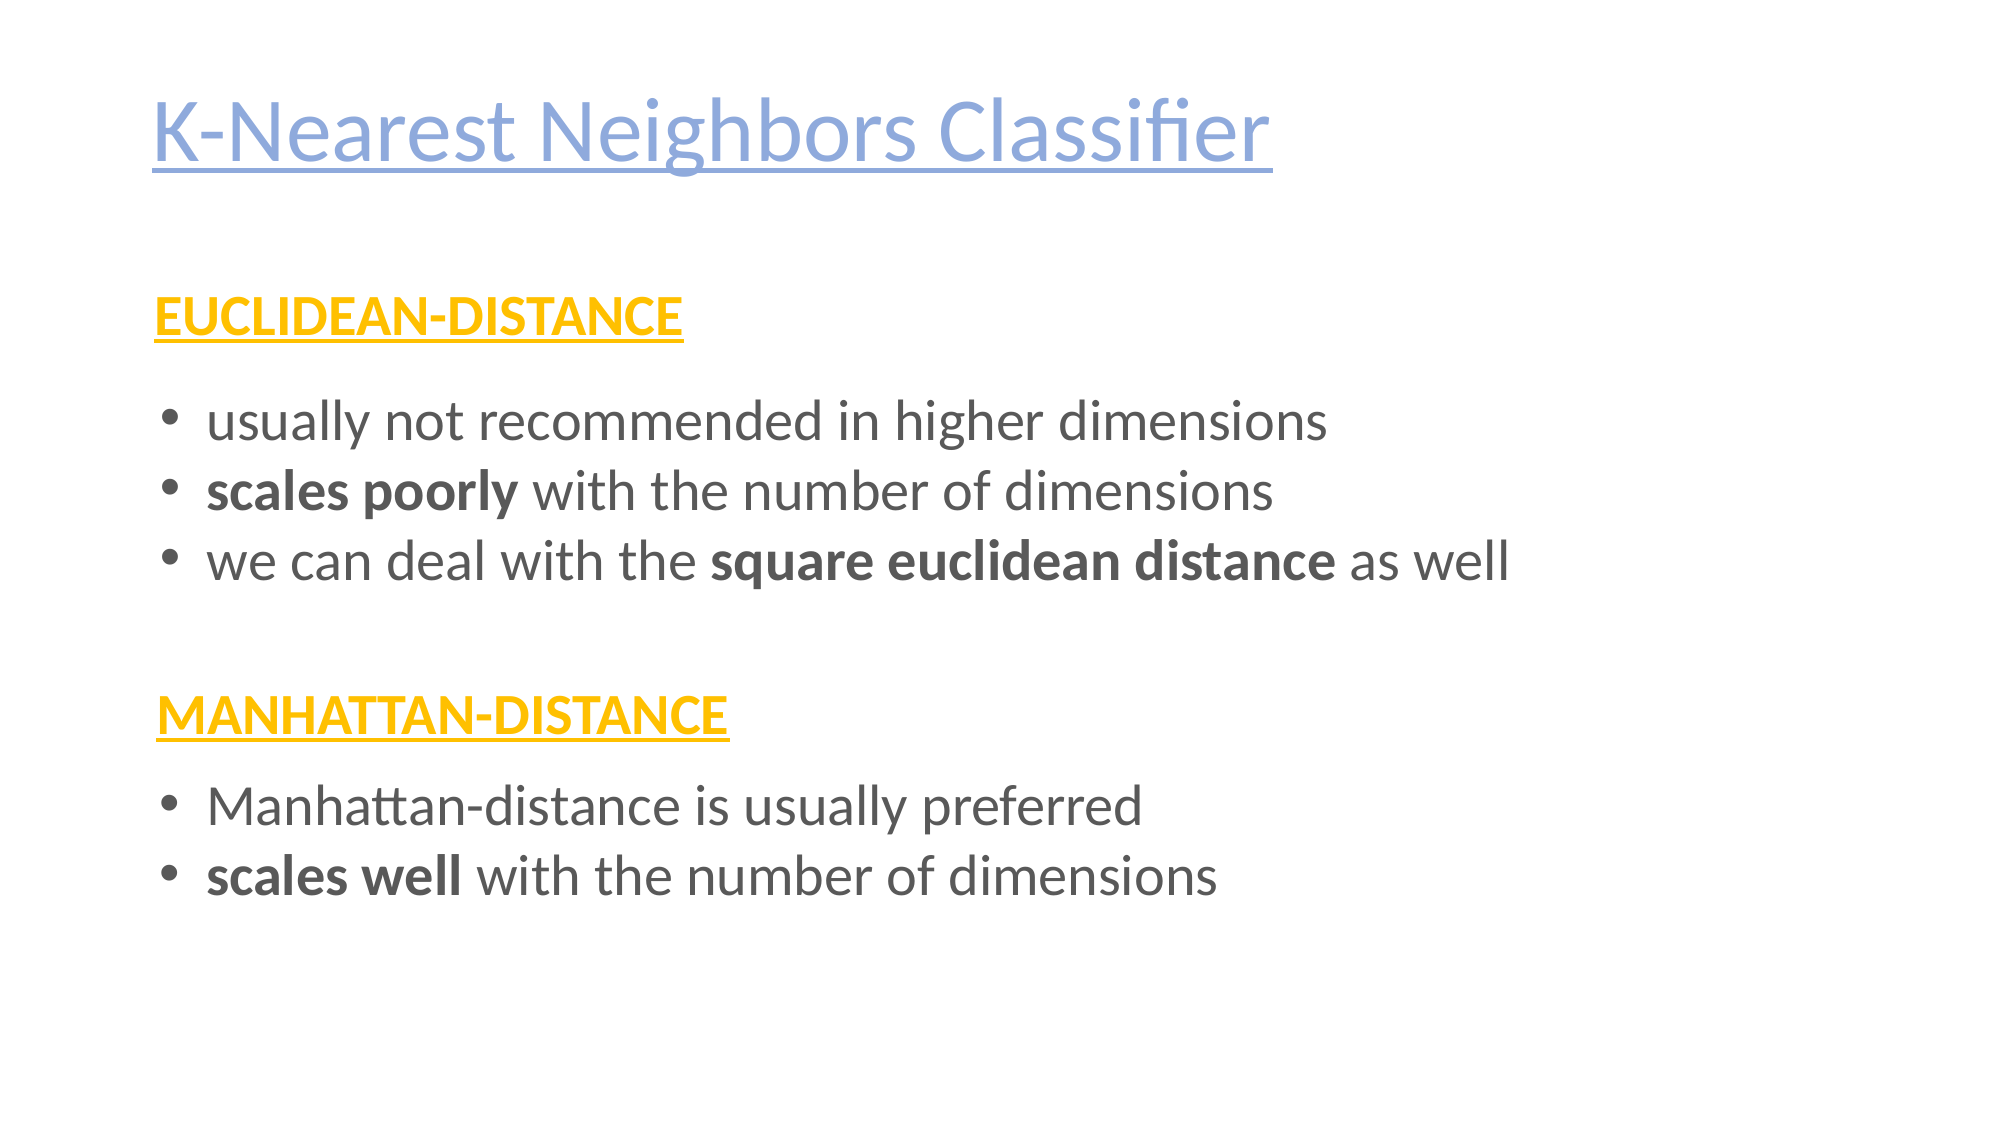

# K-Nearest Neighbors Classifier
EUCLIDEAN-DISTANCE
usually not recommended in higher dimensions
scales poorly with the number of dimensions
we can deal with the square euclidean distance as well
MANHATTAN-DISTANCE
Manhattan-distance is usually preferred
scales well with the number of dimensions